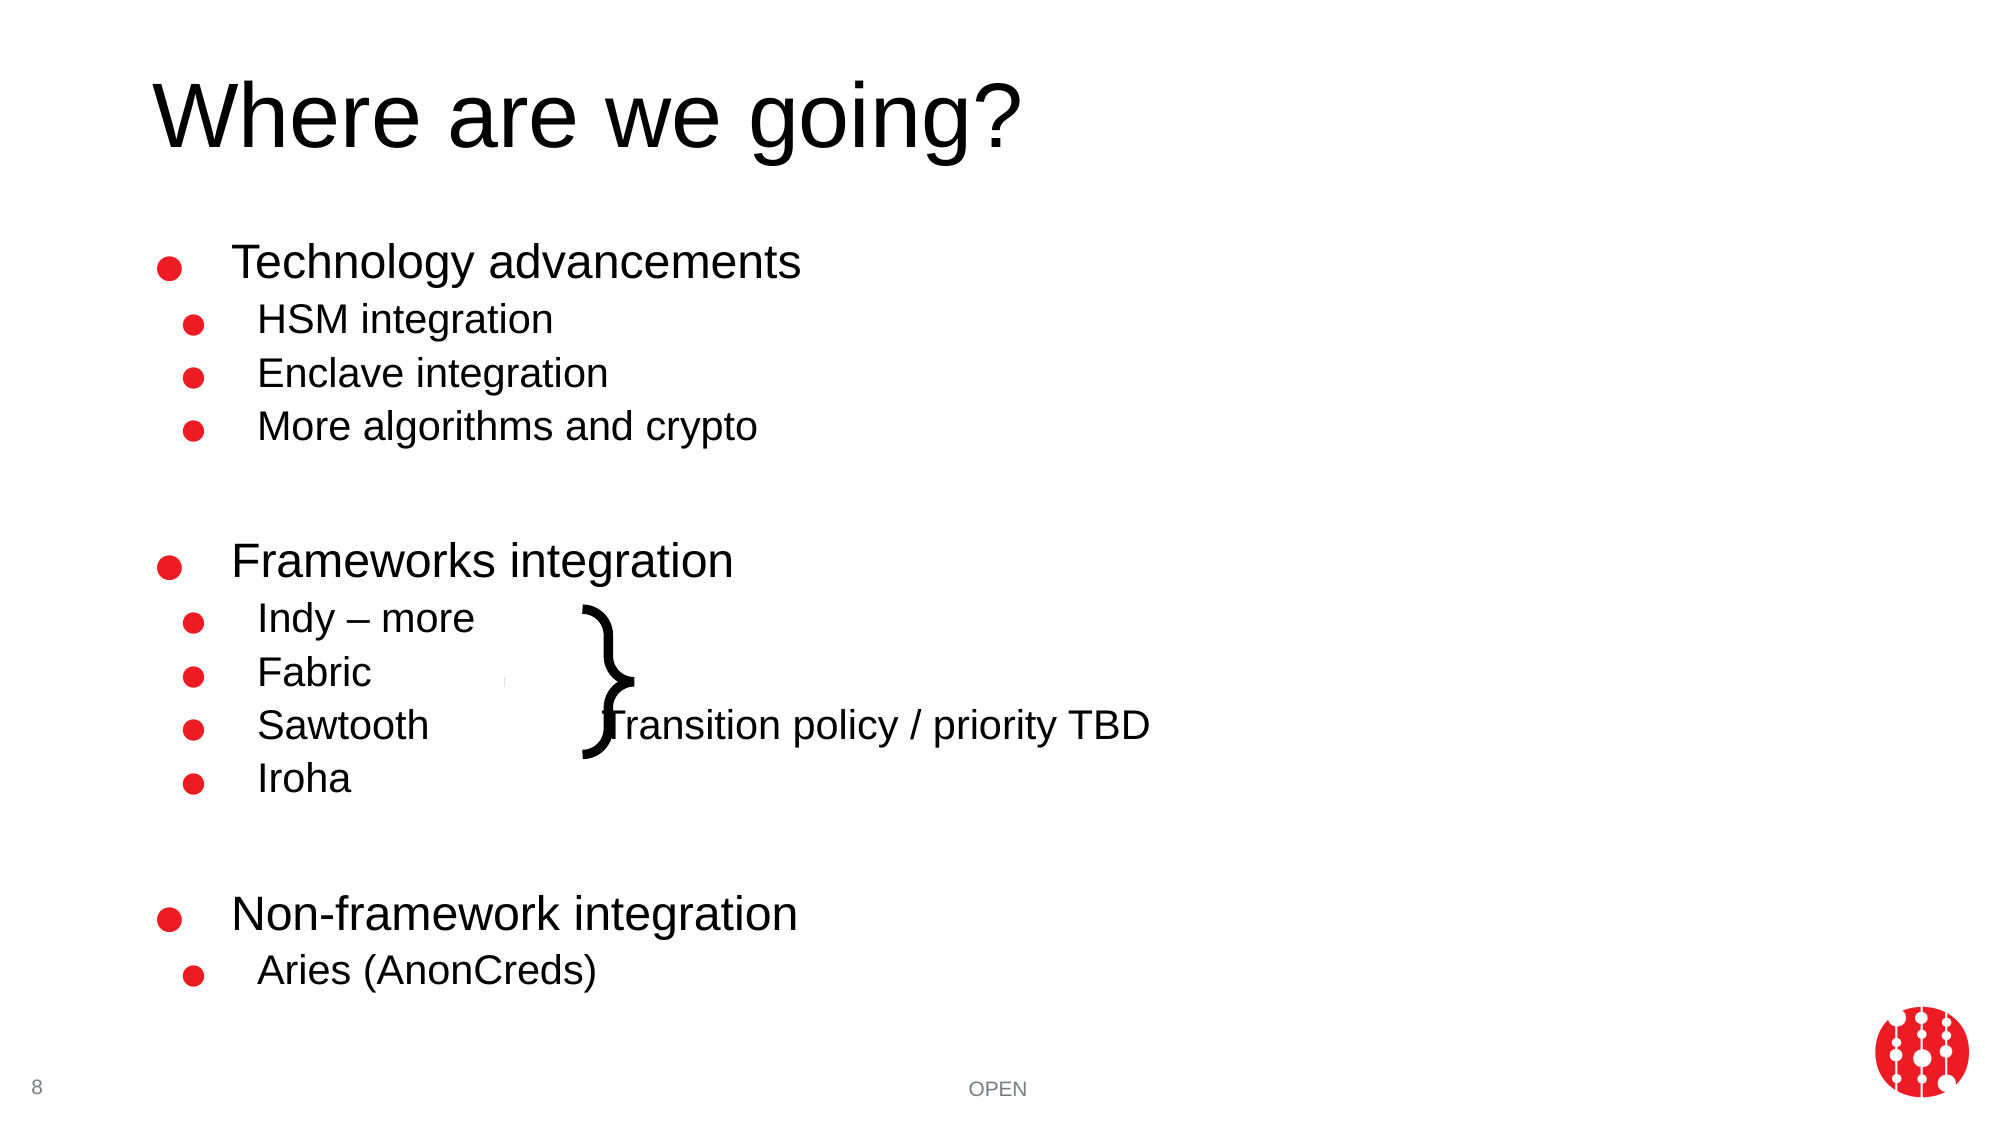

# Where are we going?
Technology advancements
HSM integration
Enclave integration
More algorithms and crypto

Frameworks integration
Indy – more
Fabric
Sawtooth               Transition policy / priority TBD
Iroha

Non-framework integration
Aries (AnonCreds)

8
OPEN